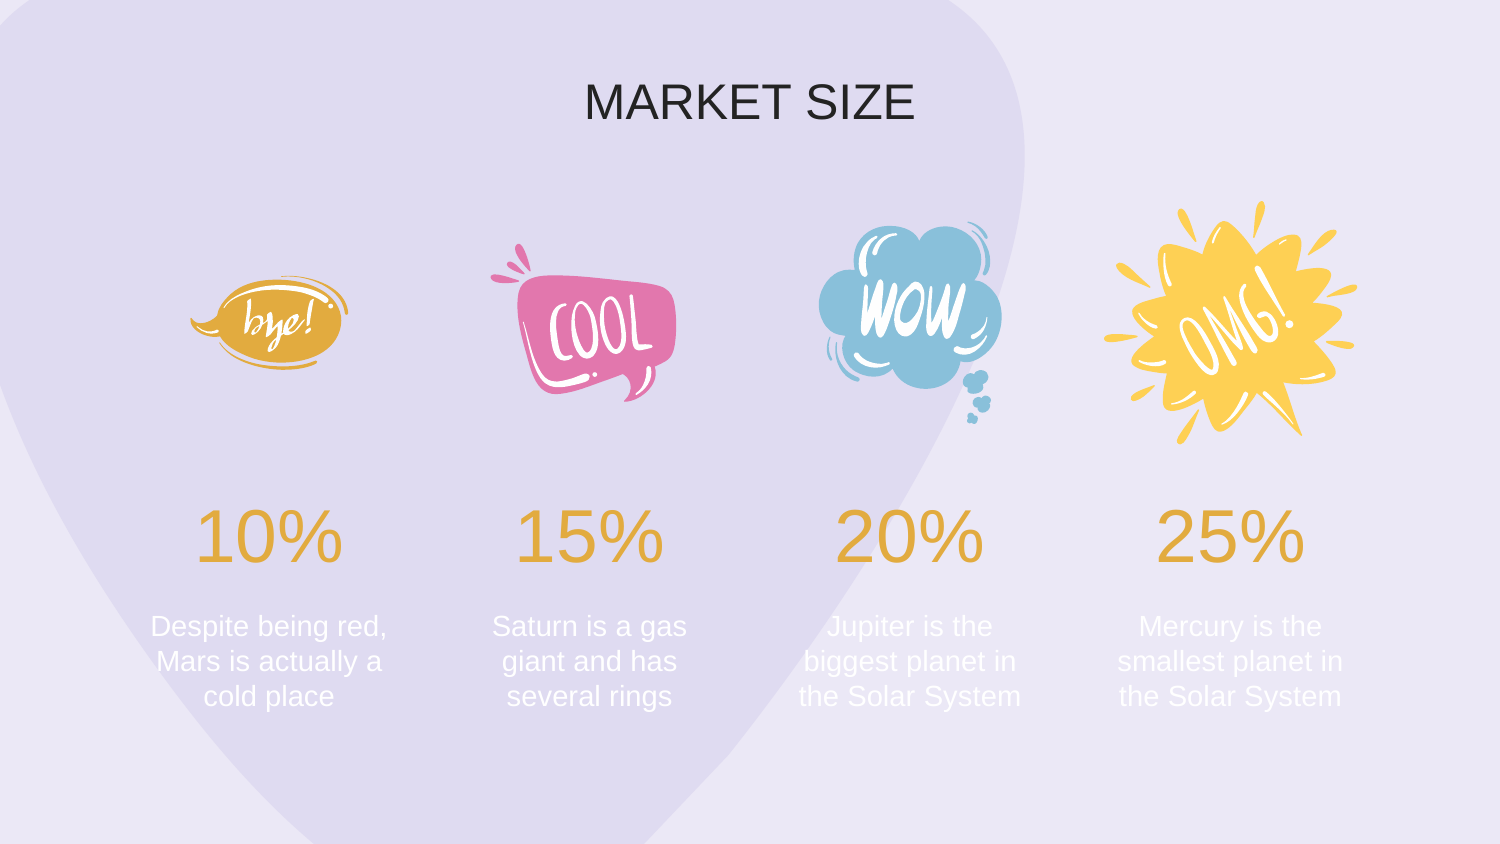

# MARKET SIZE

10%
15%
20%
25%
Despite being red, Mars is actually a cold place
Saturn is a gas giant and has several rings
Jupiter is the biggest planet in the Solar System
Mercury is the smallest planet in the Solar System